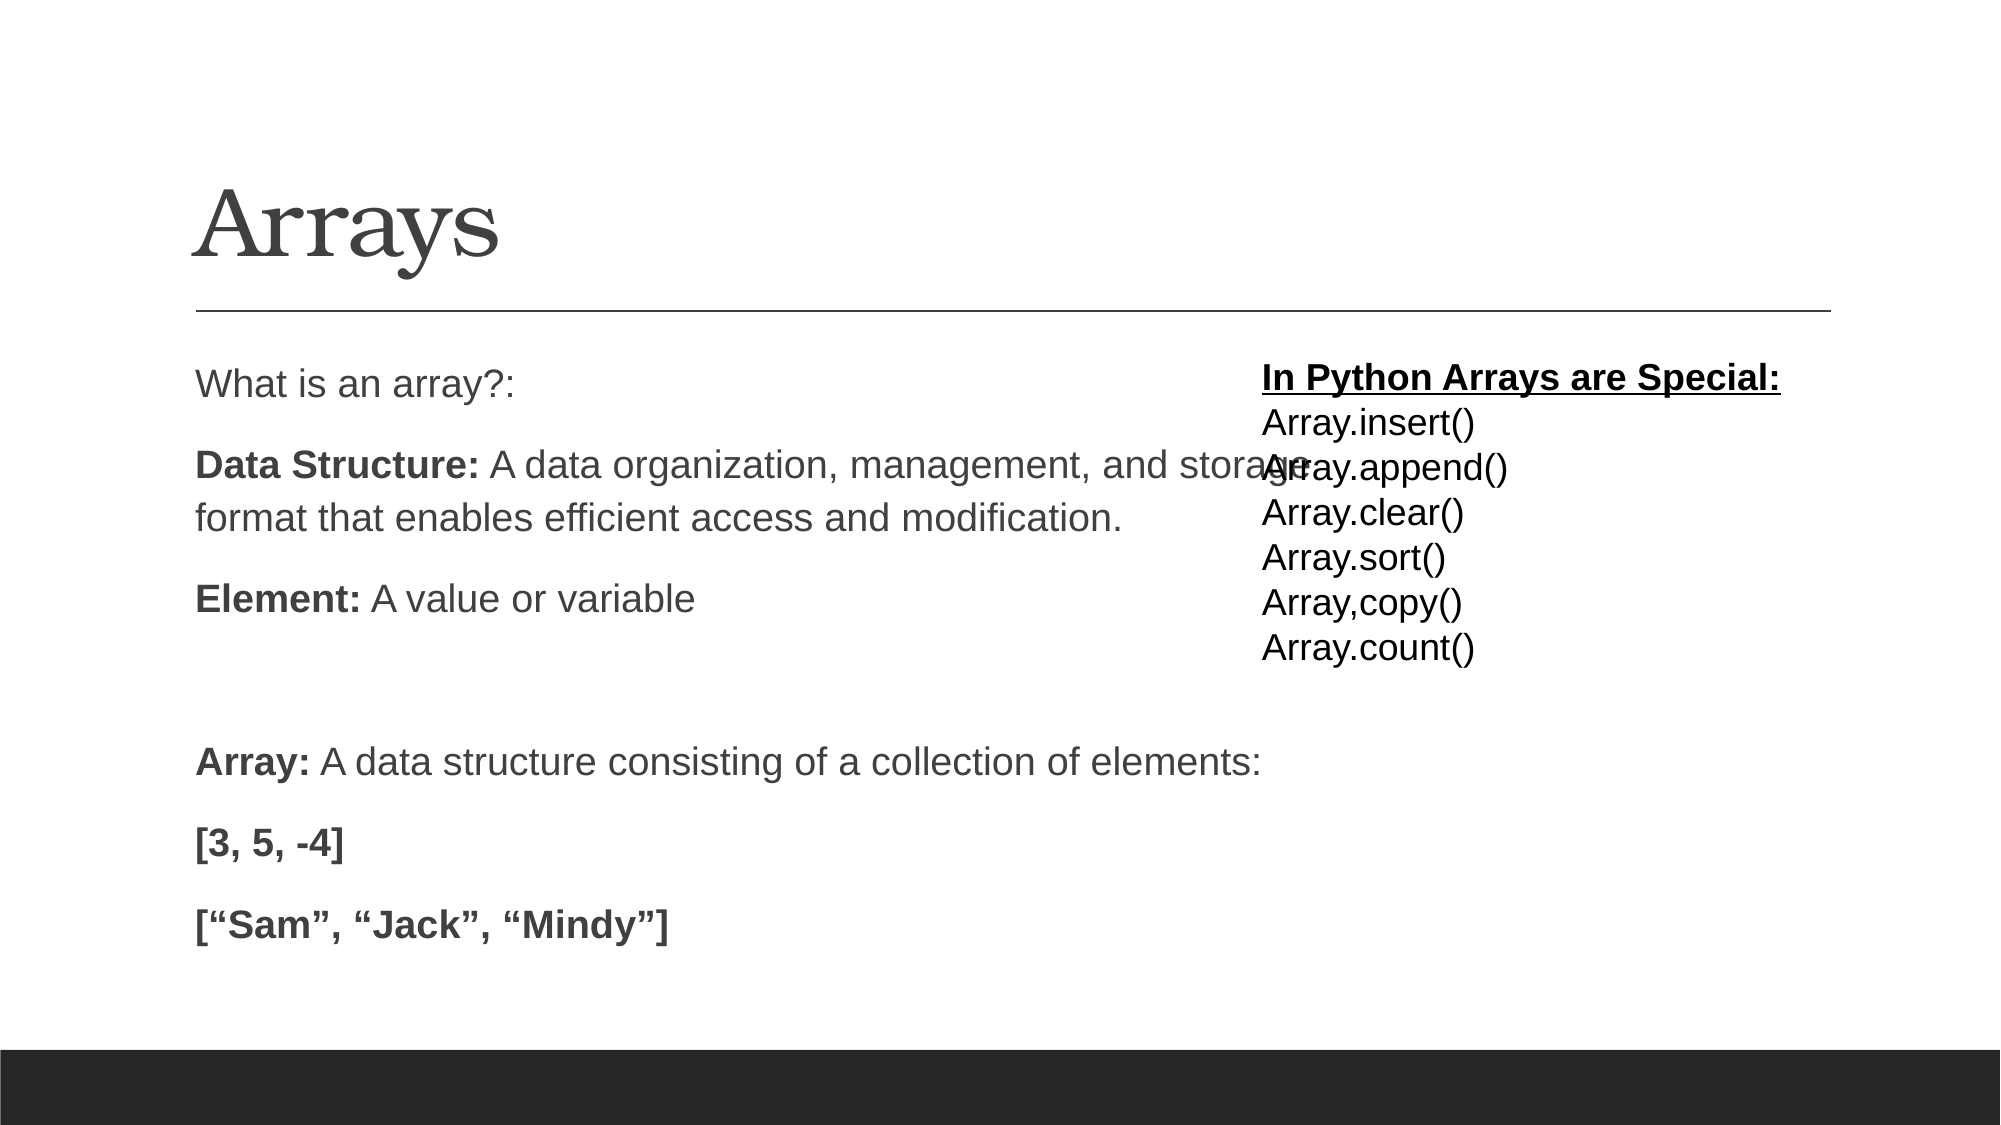

# Arrays
What is an array?:
Data Structure: A data organization, management, and storage format that enables efficient access and modification.
Element: A value or variable

Array: A data structure consisting of a collection of elements:
[3, 5, -4]
[“Sam”, “Jack”, “Mindy”]

In Python Arrays are Special:
Array.insert()
Array.append()
Array.clear()
Array.sort()
Array,copy()
Array.count()